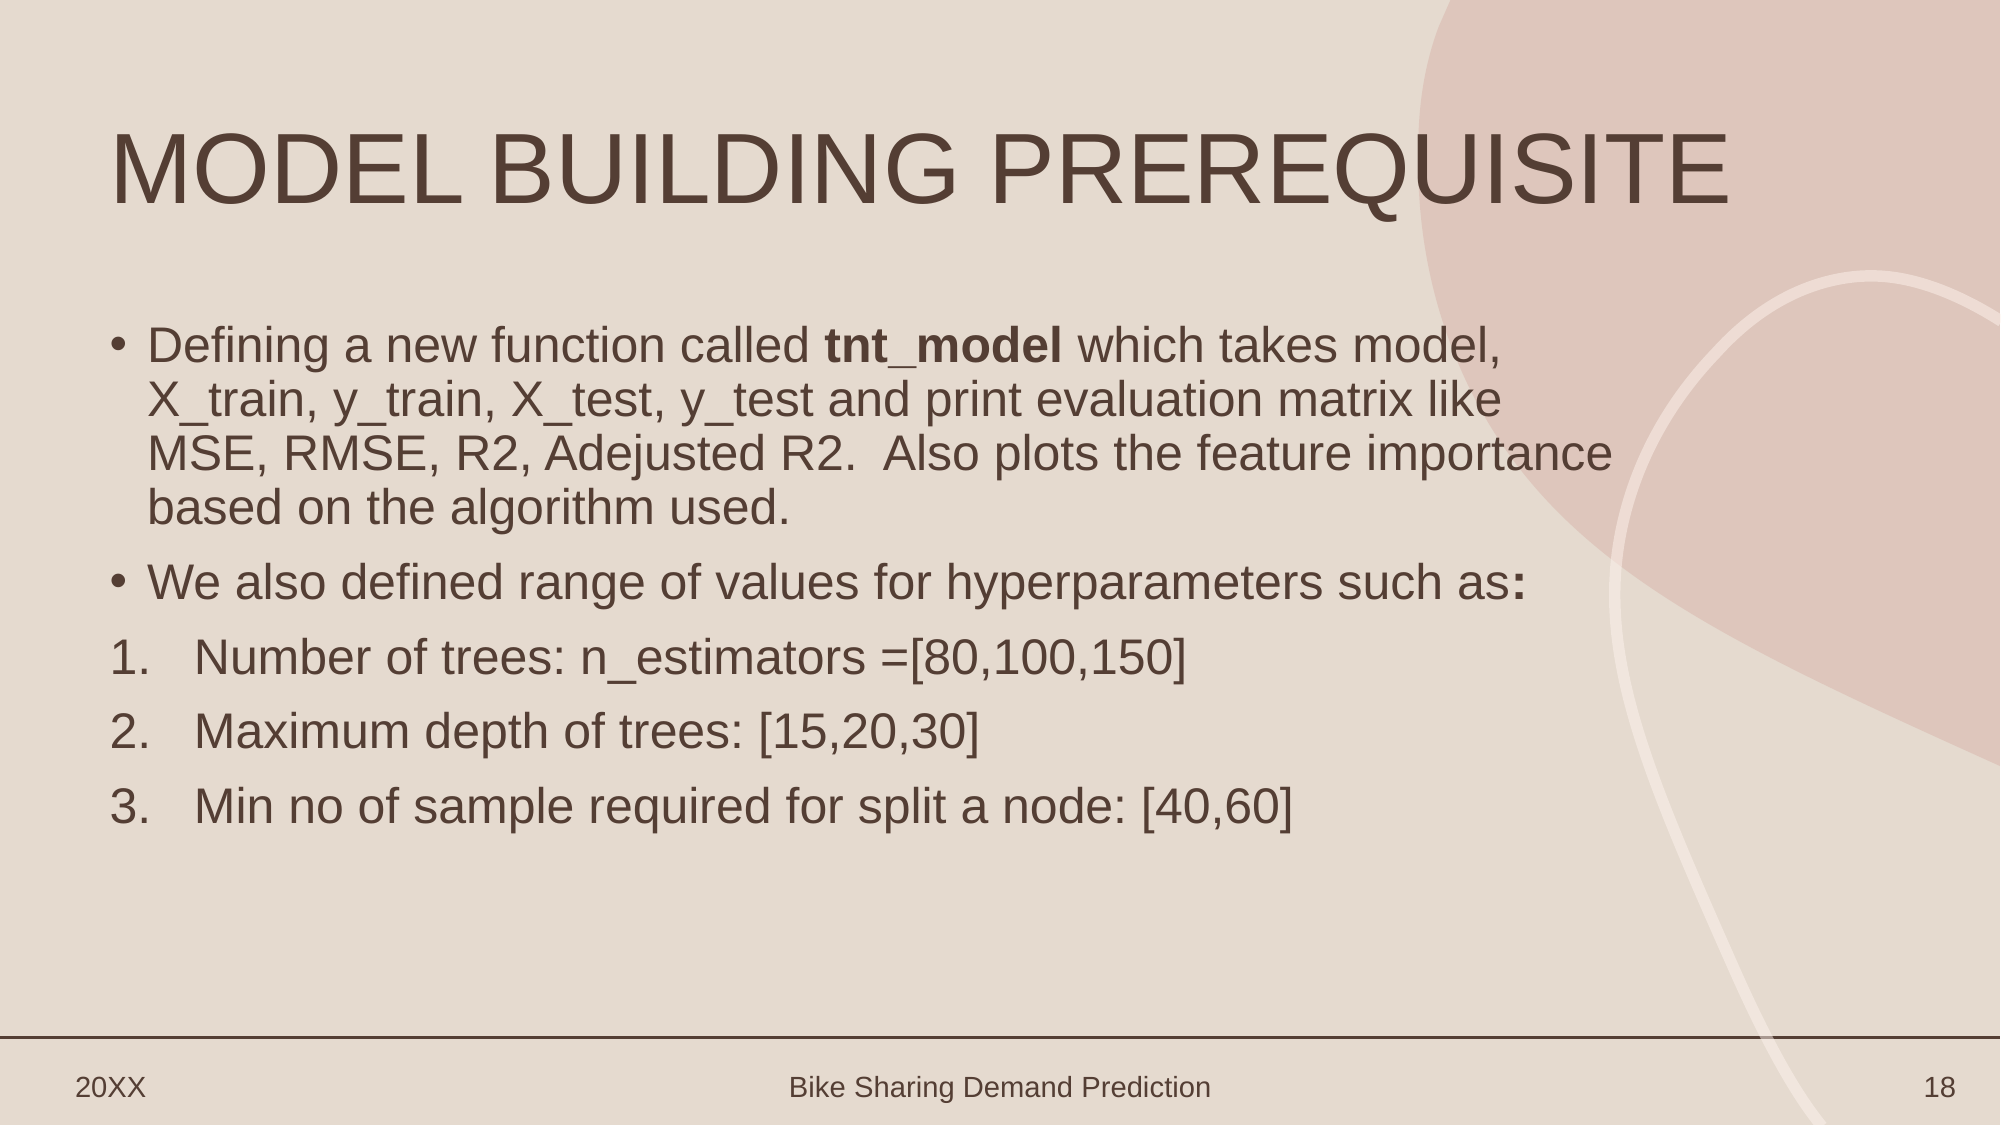

# MODEL BUILDING PREREQUISITE
Defining a new function called tnt_model which takes model, X_train, y_train, X_test, y_test and print evaluation matrix like MSE, RMSE, R2, Adejusted R2.  Also plots the feature importance based on the algorithm used.
We also defined range of values for hyperparameters such as:
Number of trees: n_estimators =[80,100,150]
Maximum depth of trees: [15,20,30]
Min no of sample required for split a node: [40,60]
20XX
Bike Sharing Demand Prediction
18